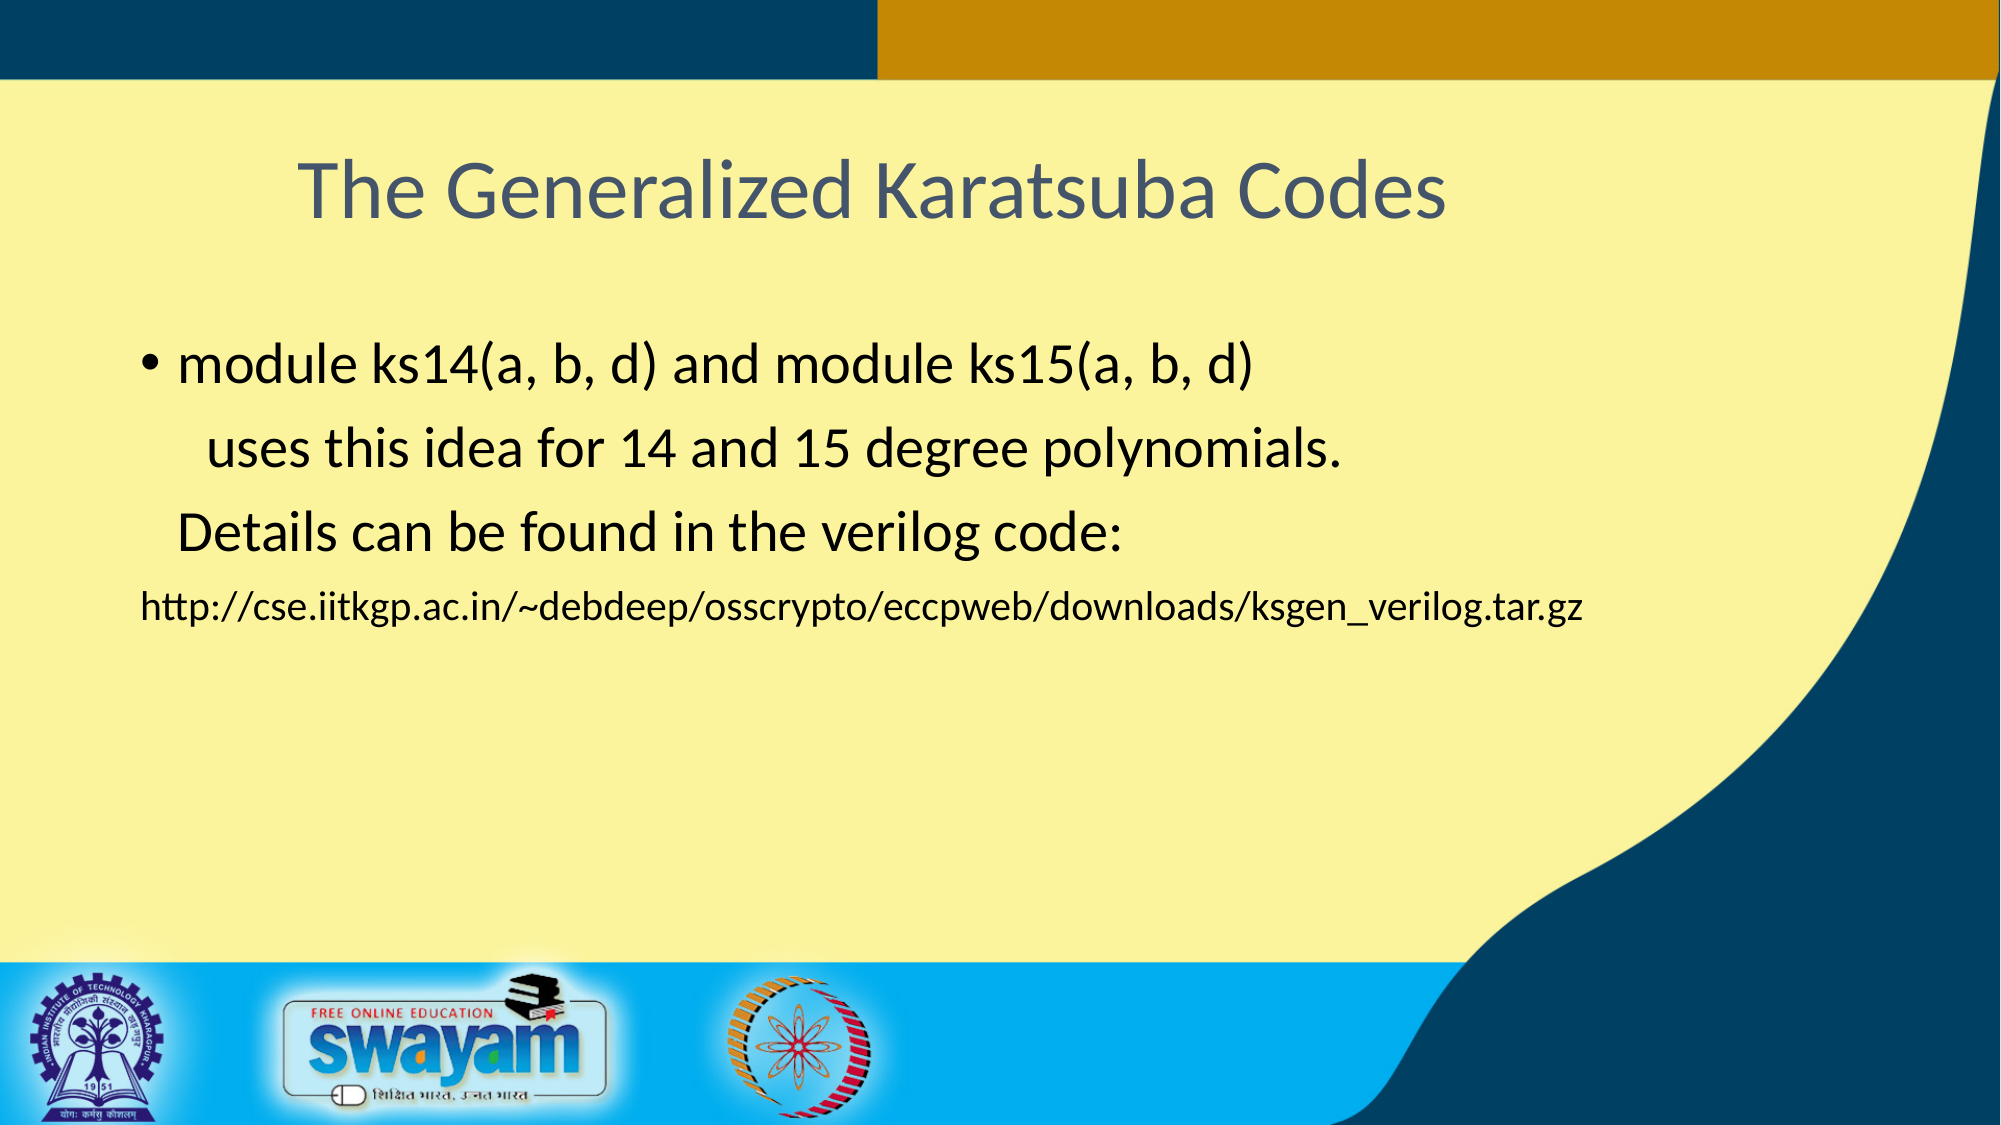

# The Generalized Karatsuba Codes
module ks14(a, b, d) and module ks15(a, b, d)
     uses this idea for 14 and 15 degree polynomials.
	Details can be found in the verilog code:
http://cse.iitkgp.ac.in/~debdeep/osscrypto/eccpweb/downloads/ksgen_verilog.tar.gz